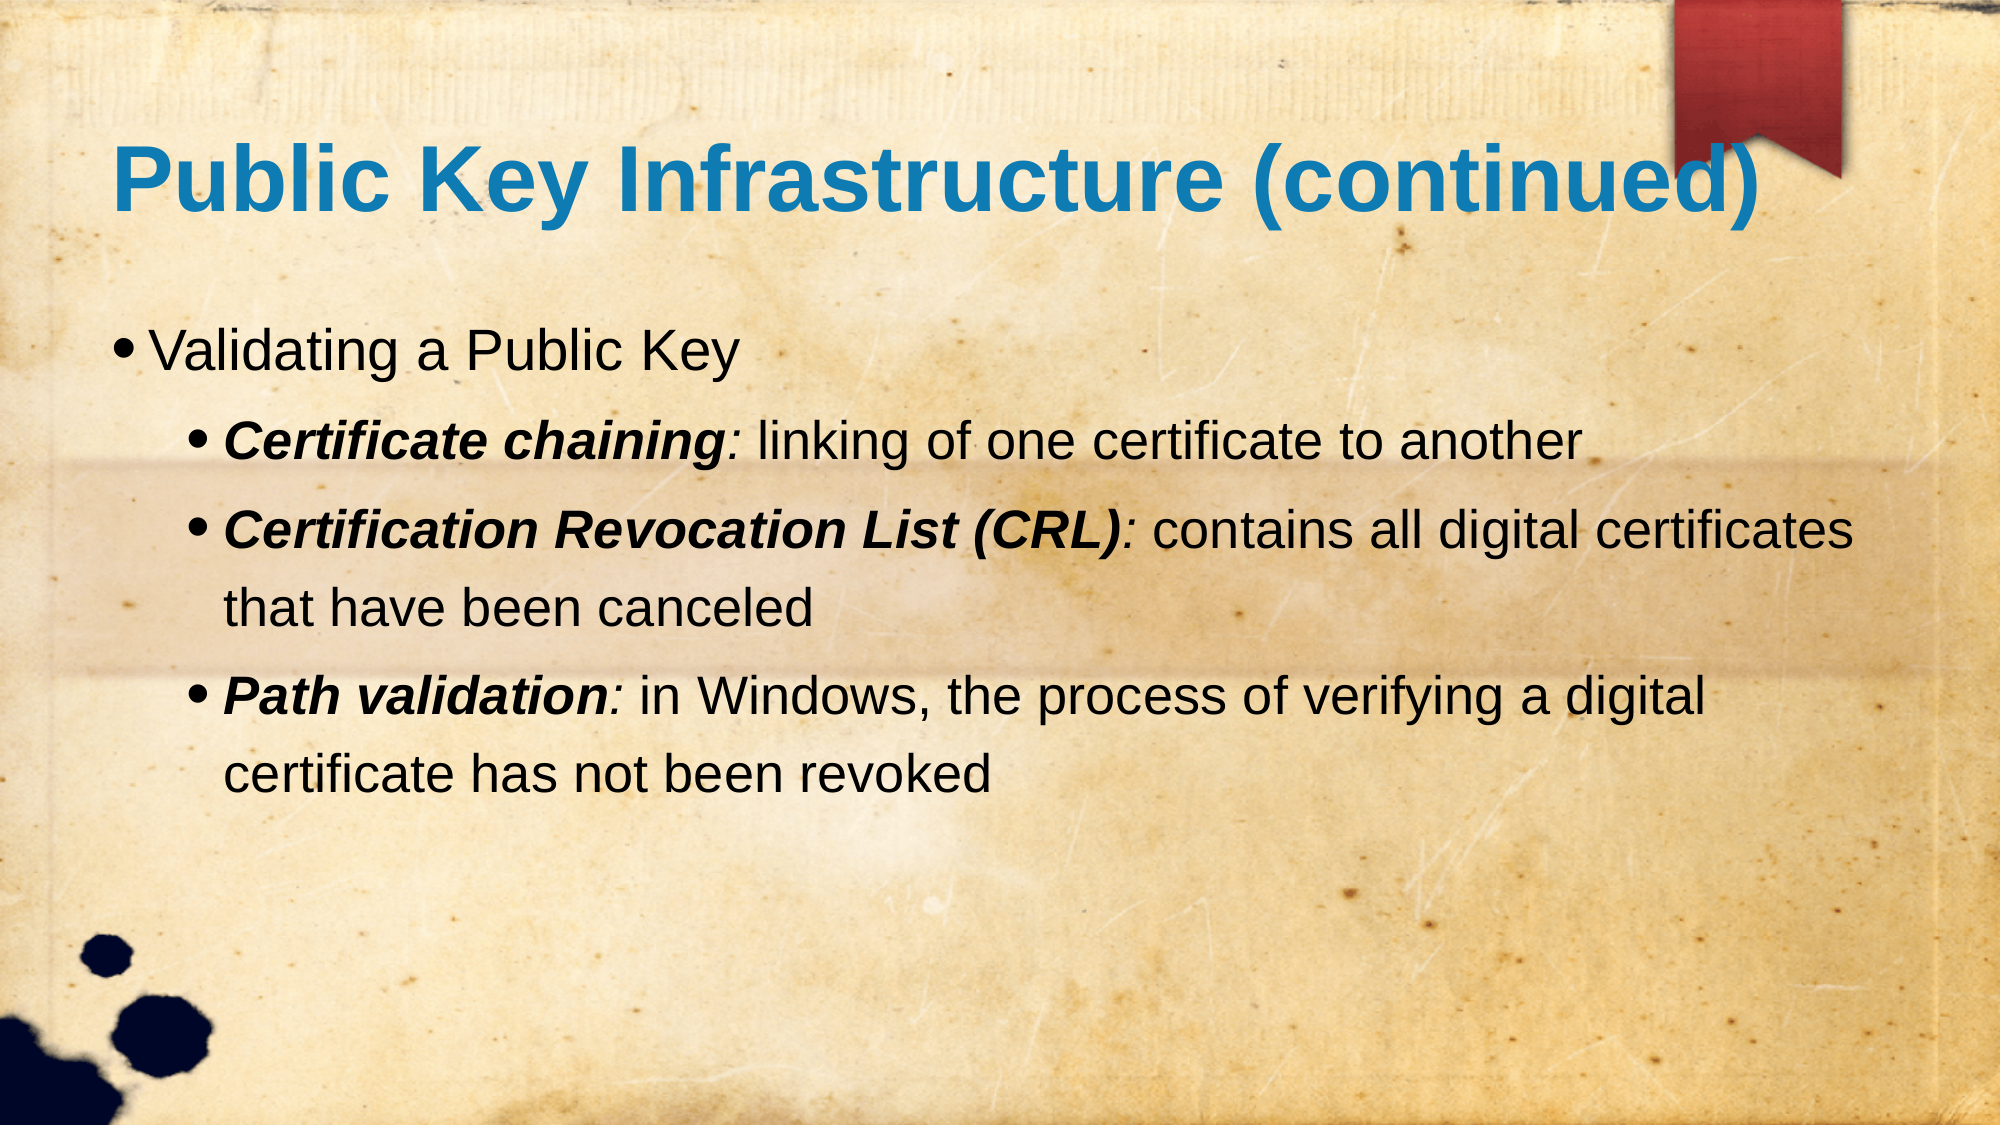

Public Key Infrastructure (continued)
Validating a Public Key
Certificate chaining: linking of one certificate to another
Certification Revocation List (CRL): contains all digital certificates that have been canceled
Path validation: in Windows, the process of verifying a digital certificate has not been revoked